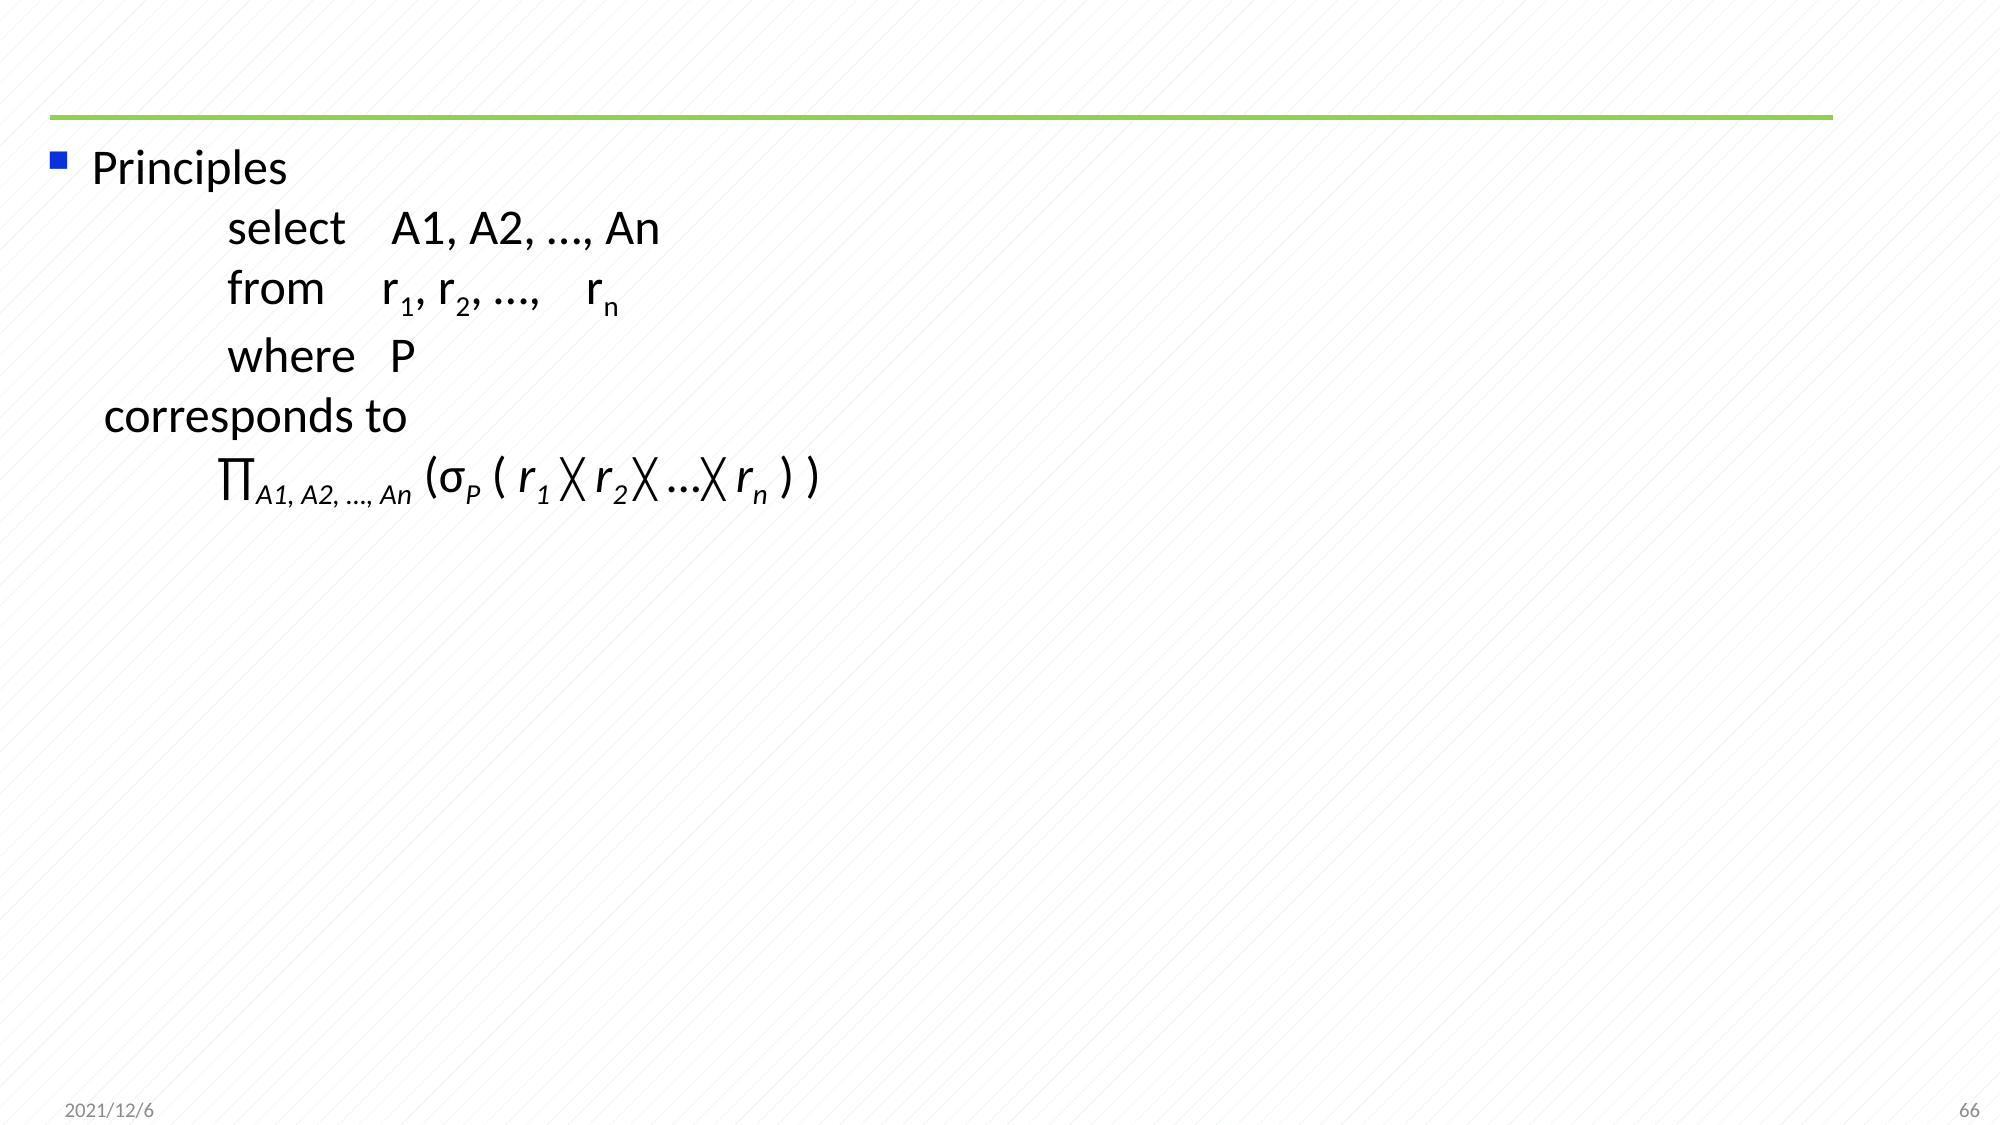

#
Principles
                select    A1, A2, …, An
                from     r1, r2, …,    rn
                where   P
     corresponds to
               ∏A1, A2, …, An (σP ( r1 ╳ r2 ╳ …╳ rn ) )

66
2021/12/6